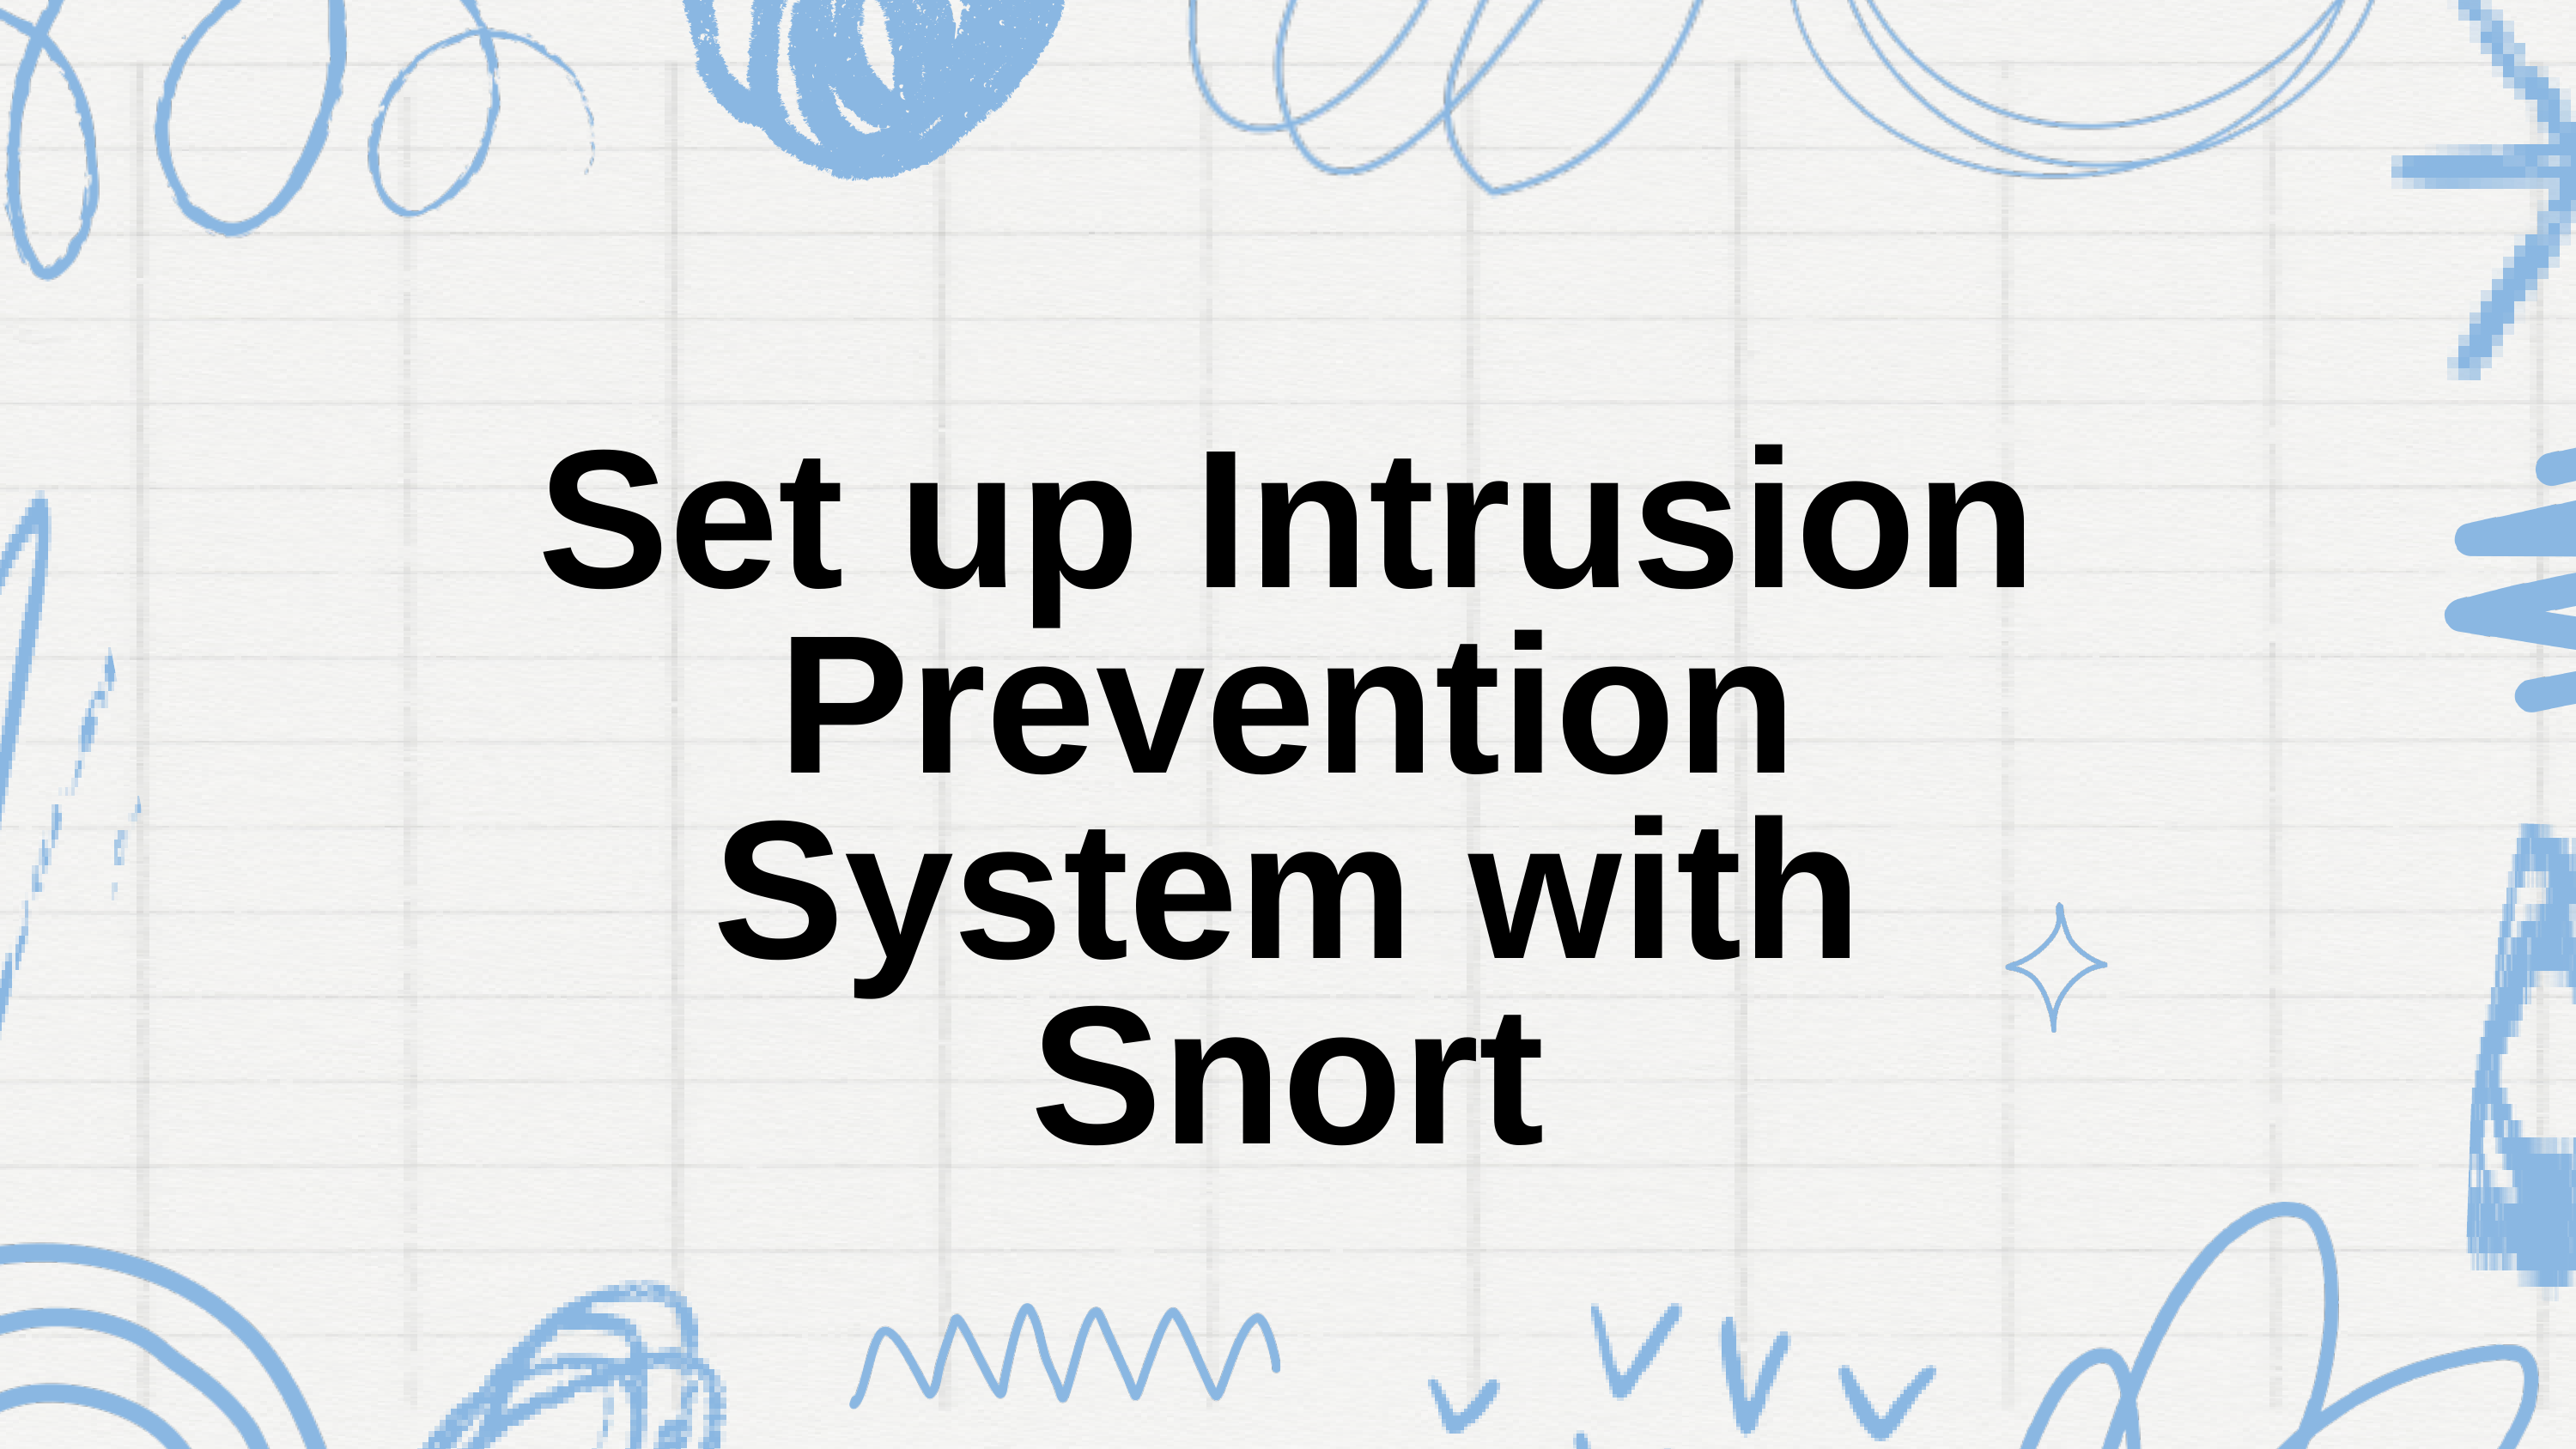

Set up Intrusion Prevention System with Snort